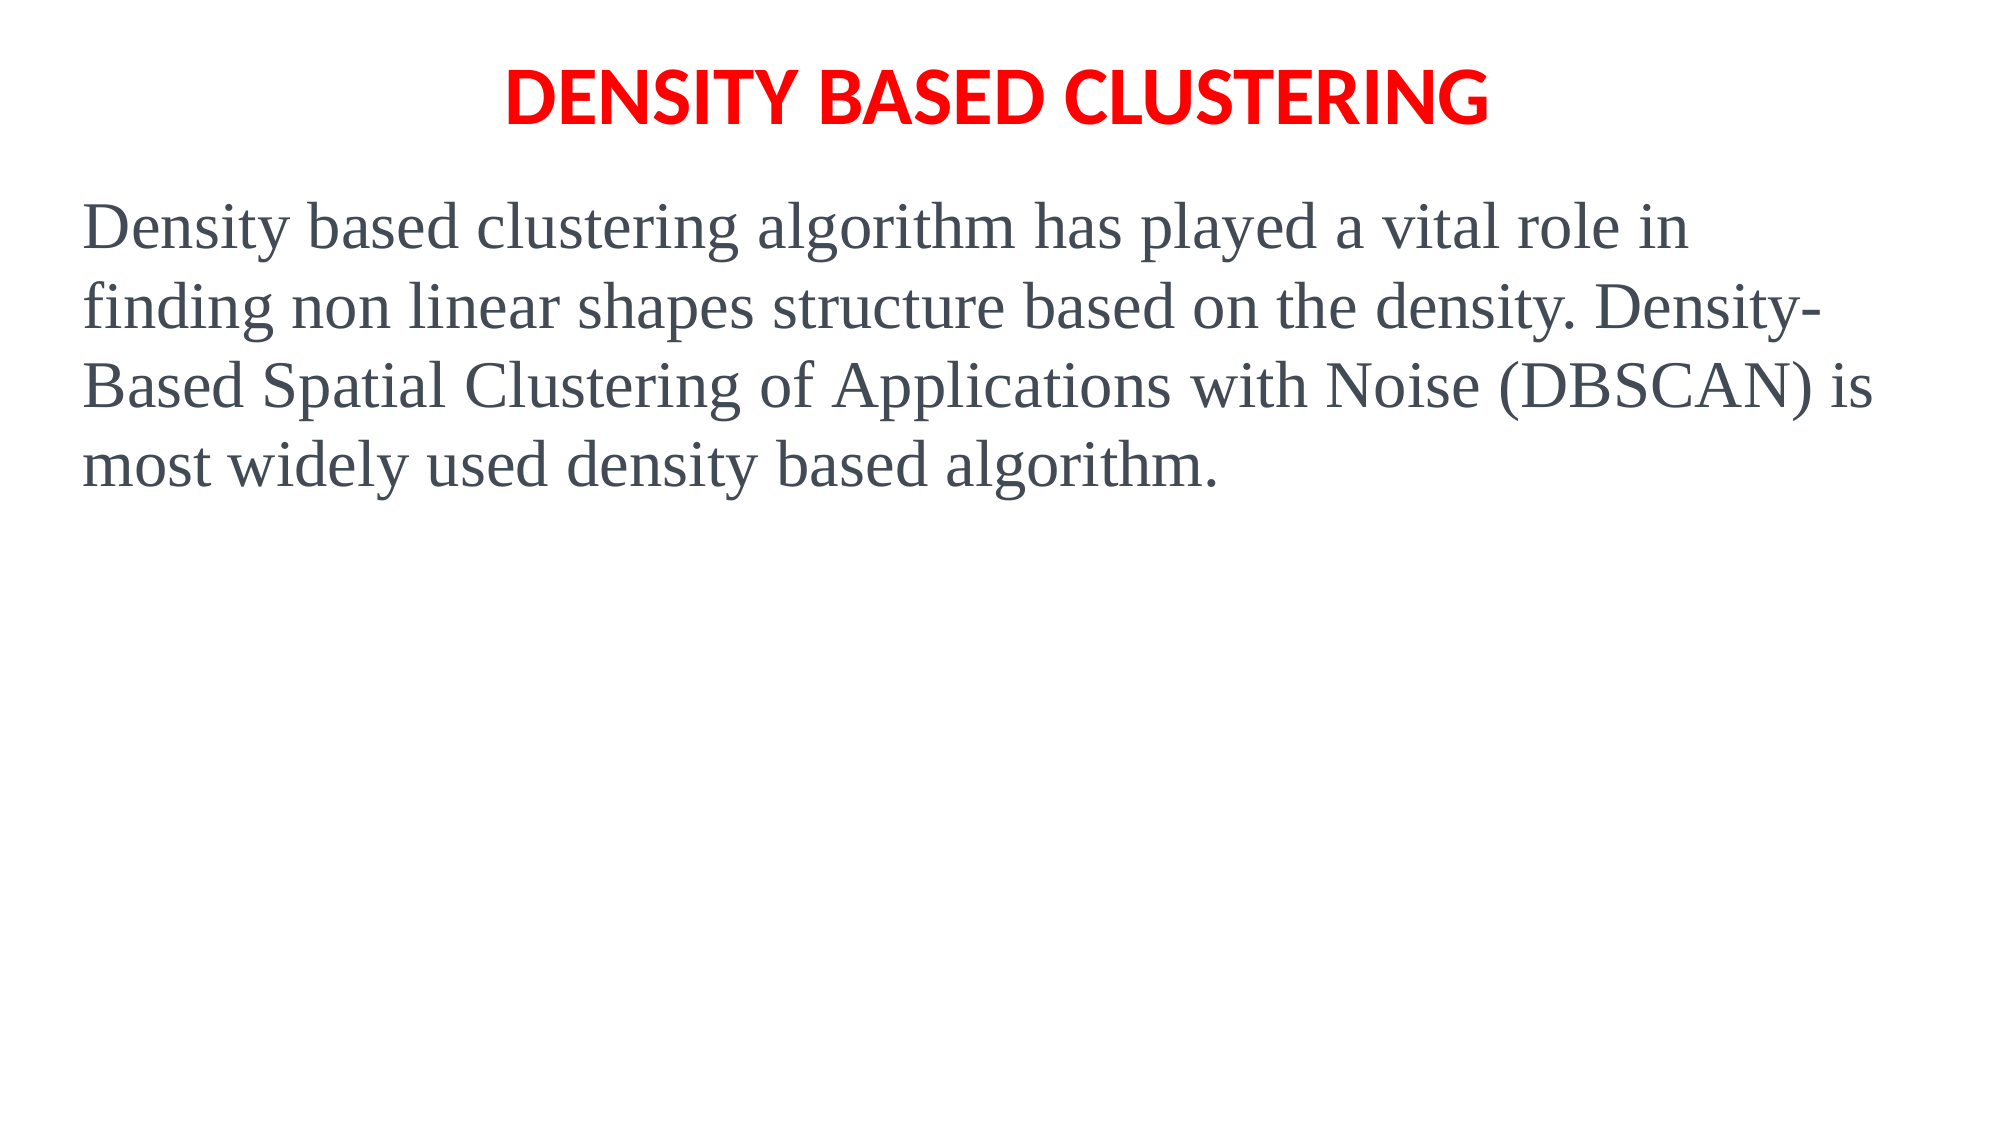

# DENSITY BASED CLUSTERING
Density based clustering algorithm has played a vital role in finding non linear shapes structure based on the density. Density-Based Spatial Clustering of Applications with Noise (DBSCAN) is most widely used density based algorithm.